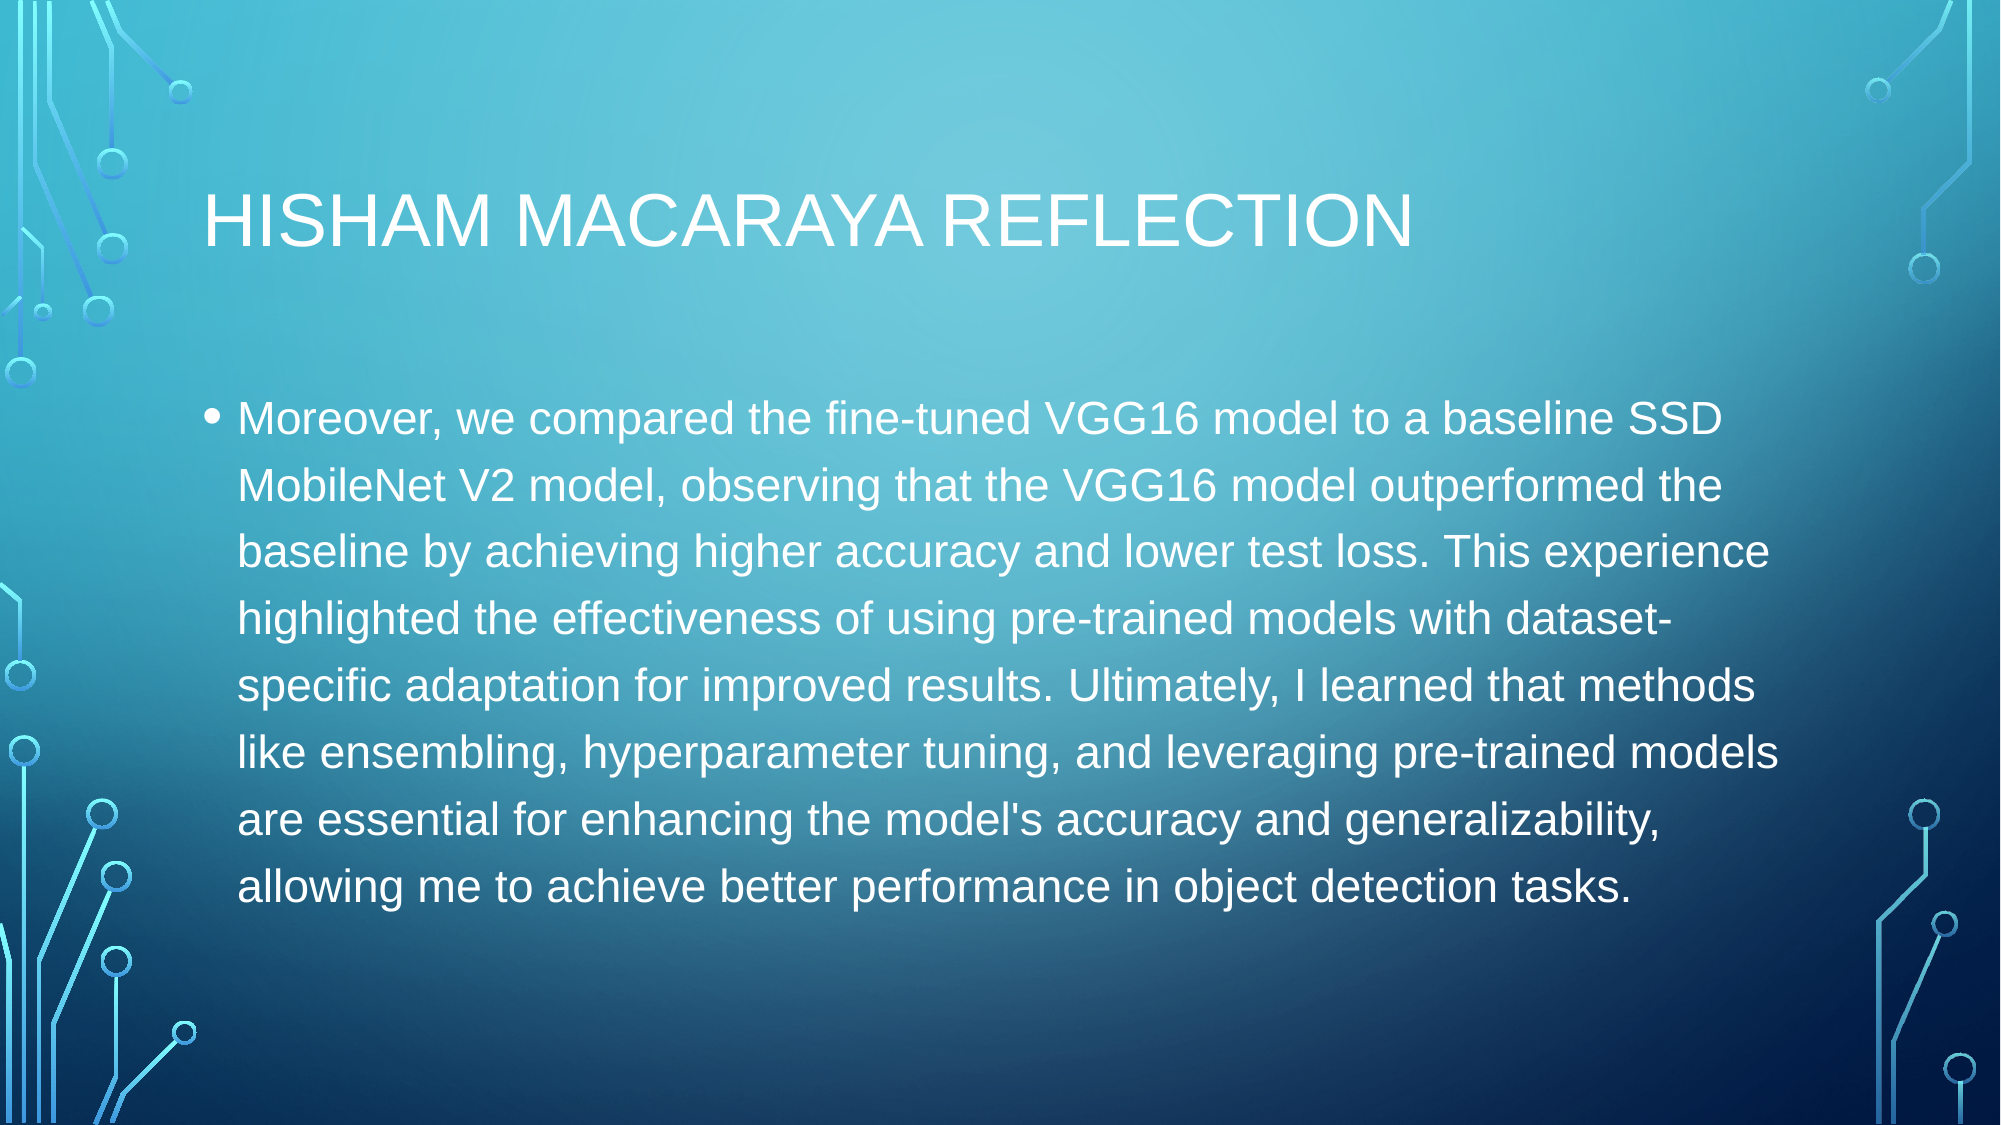

# Hisham Macaraya Reflection
Moreover, we compared the fine-tuned VGG16 model to a baseline SSD MobileNet V2 model, observing that the VGG16 model outperformed the baseline by achieving higher accuracy and lower test loss. This experience highlighted the effectiveness of using pre-trained models with dataset-specific adaptation for improved results. Ultimately, I learned that methods like ensembling, hyperparameter tuning, and leveraging pre-trained models are essential for enhancing the model's accuracy and generalizability, allowing me to achieve better performance in object detection tasks.